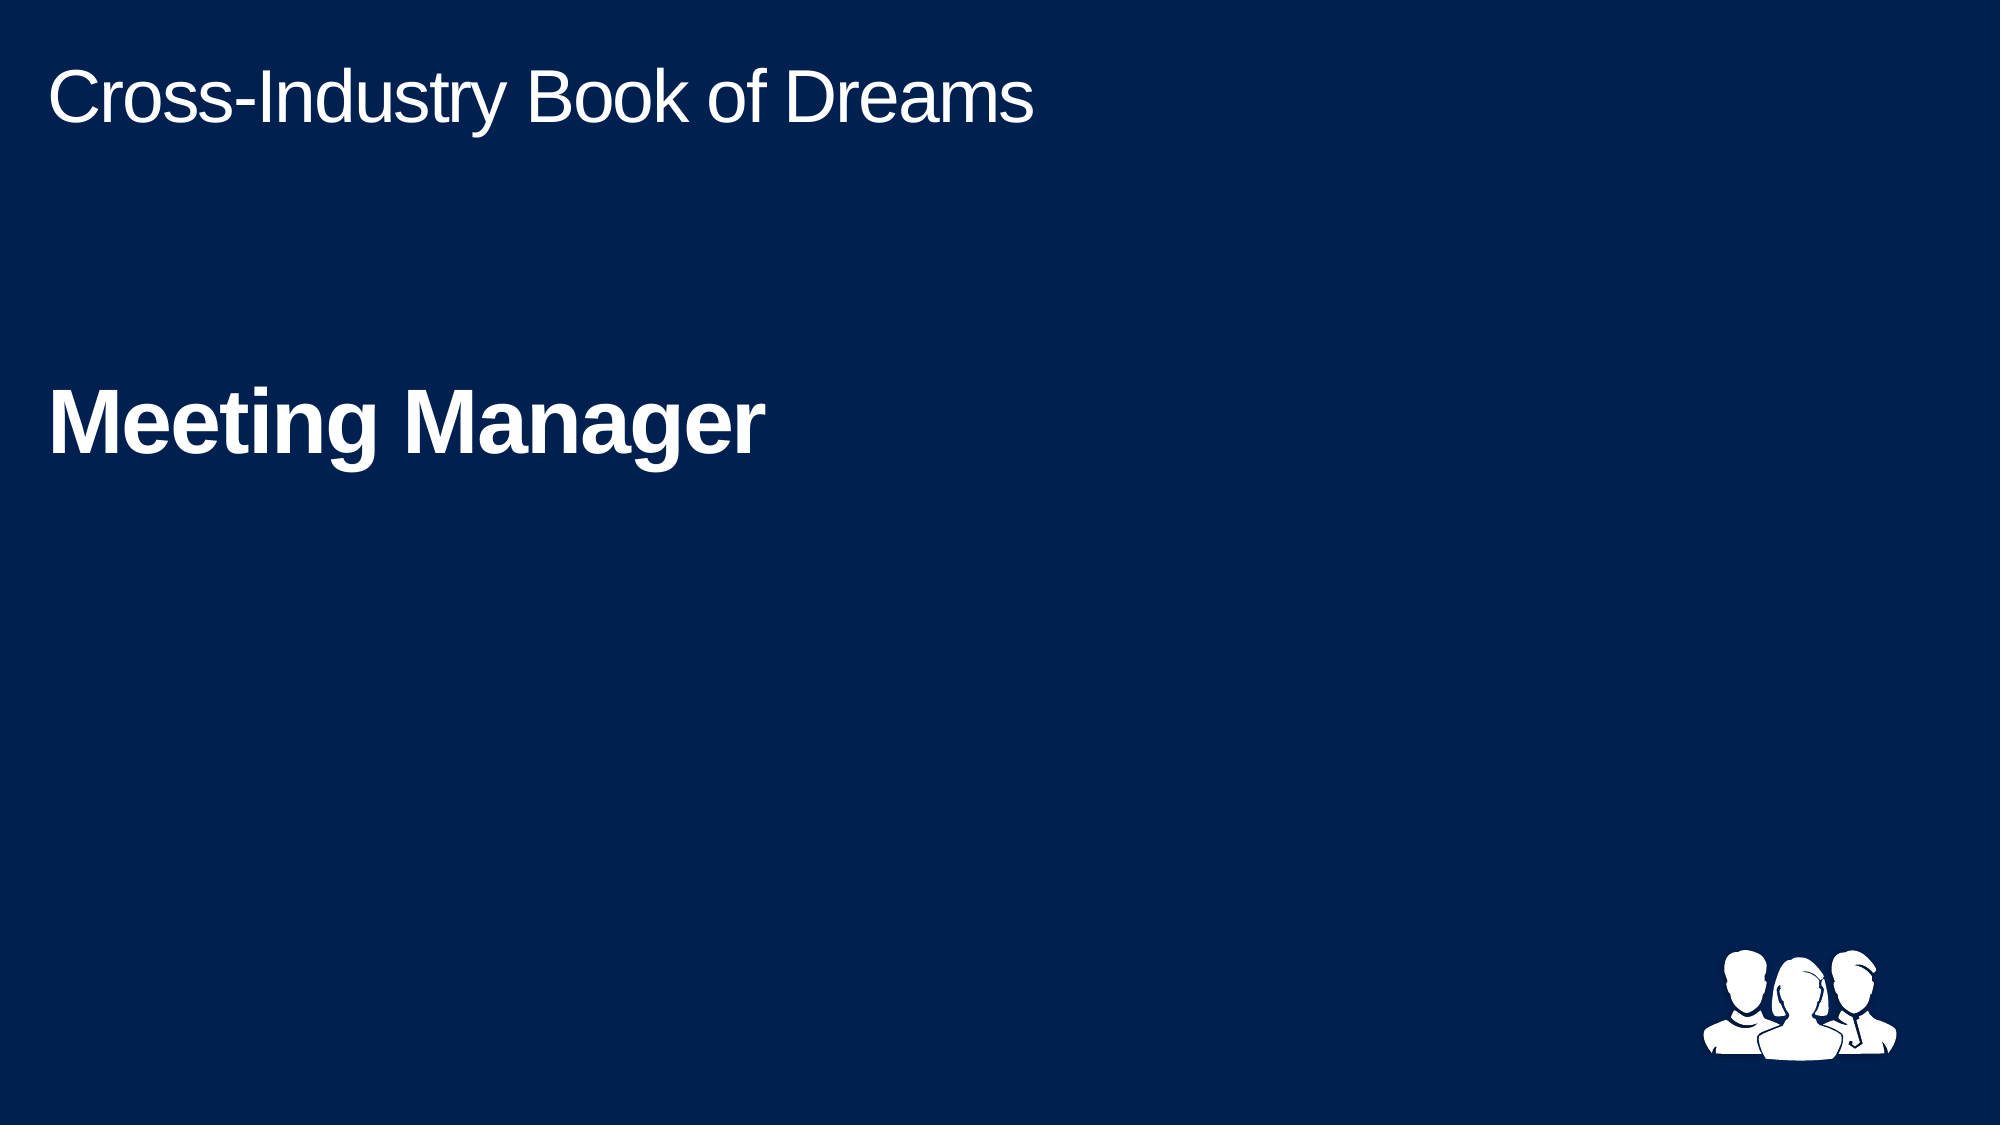

Cross-Industry Book of Dreams
# Meeting Manager